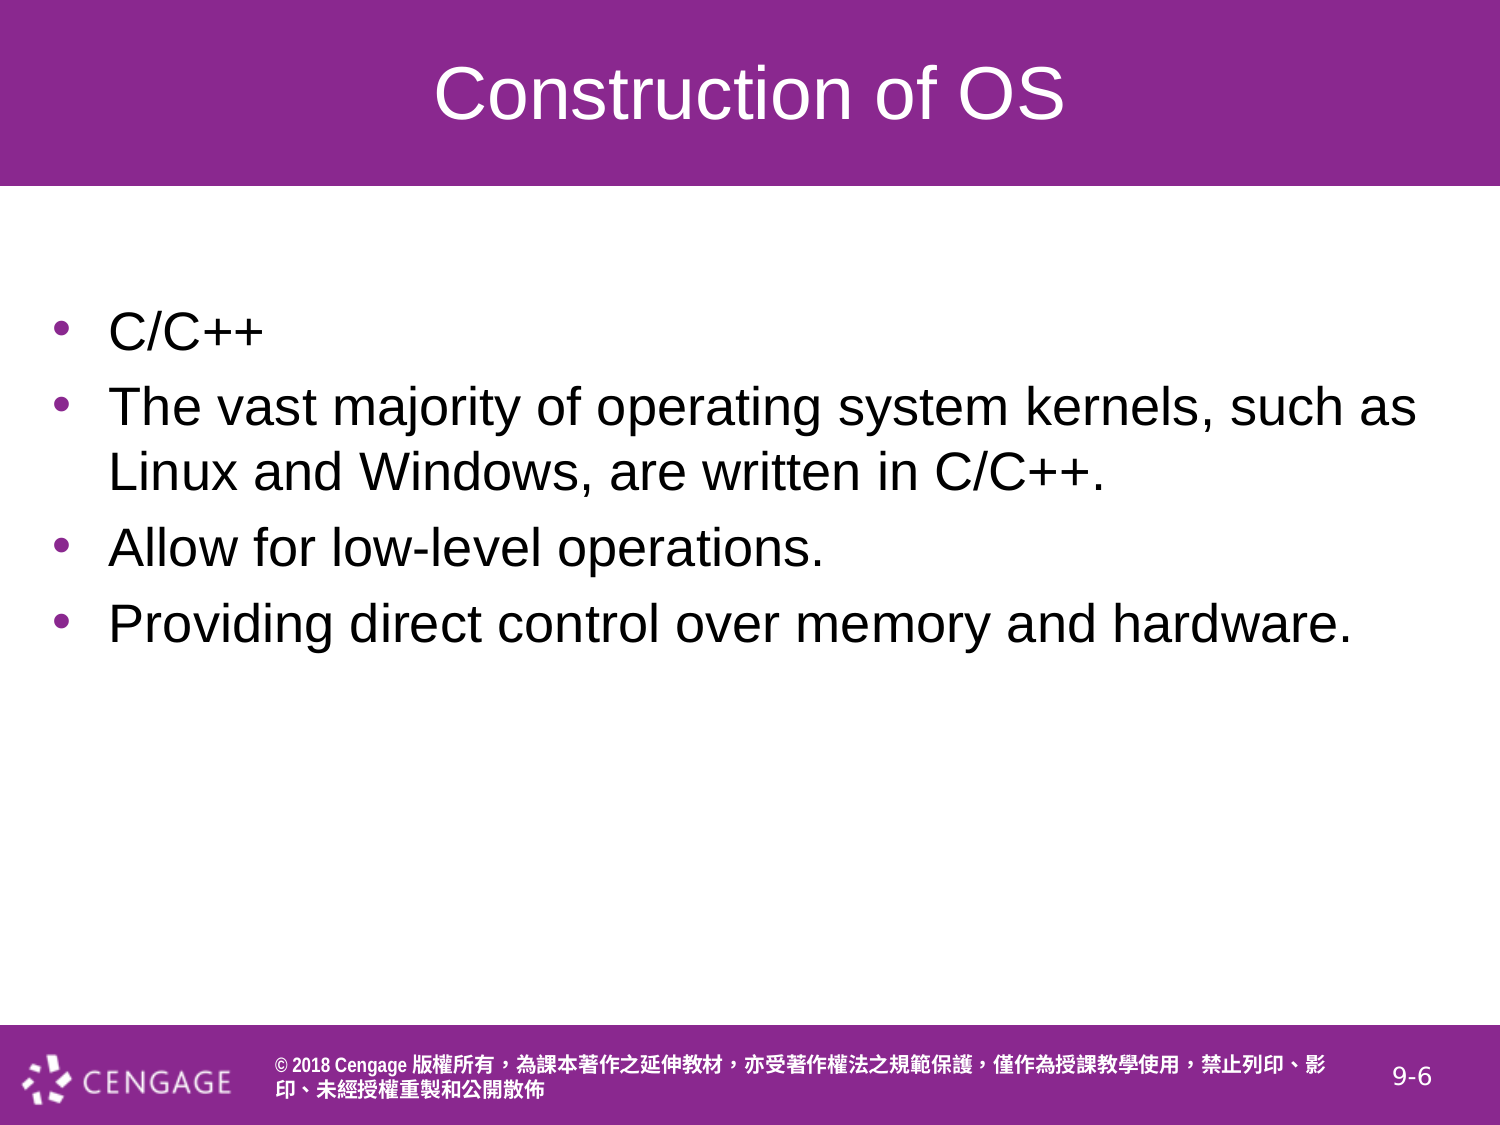

# Construction of OS

C/C++
The vast majority of operating system kernels, such as Linux and Windows, are written in C/C++.
Allow for low-level operations.
Providing direct control over memory and hardware.